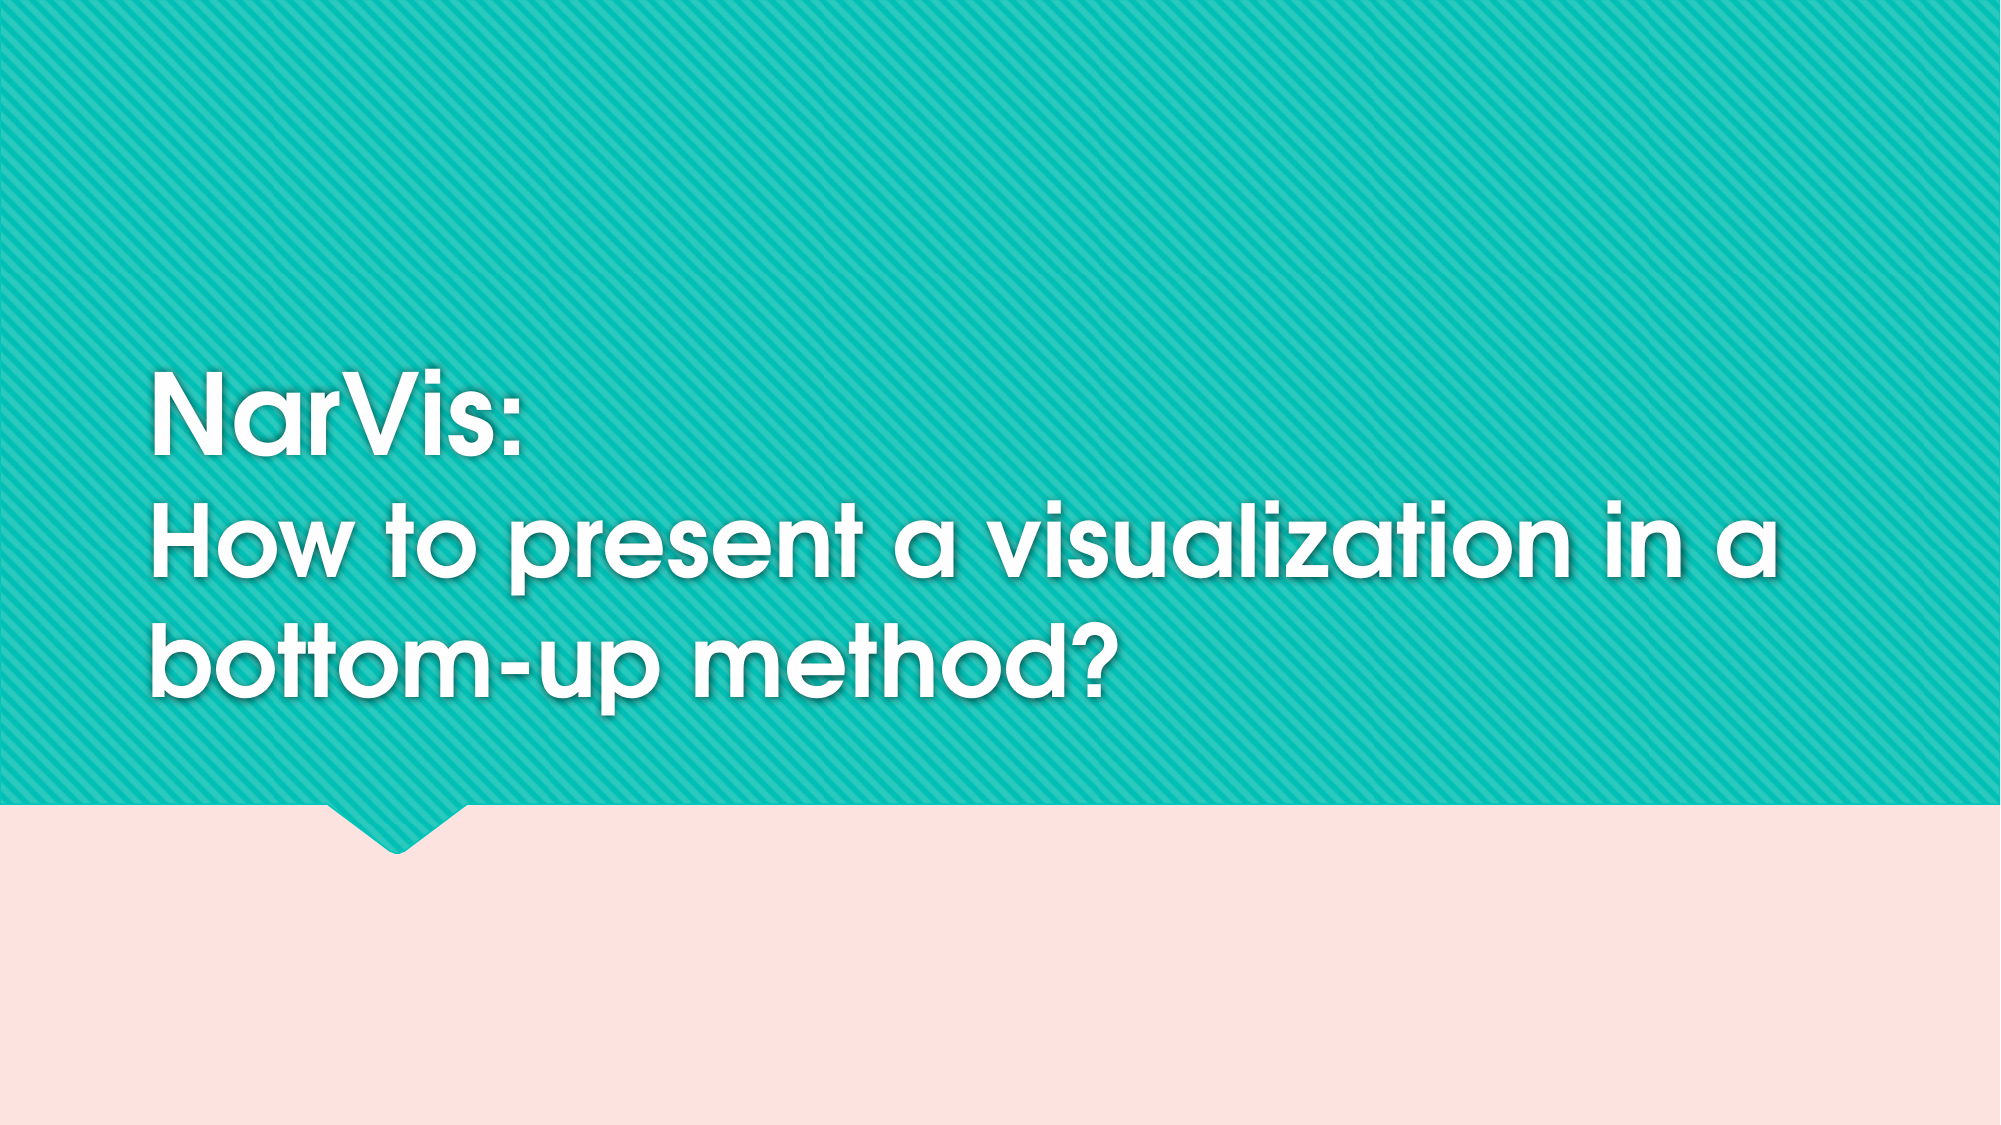

# NarVis: How to present a visualization in a bottom-up method?